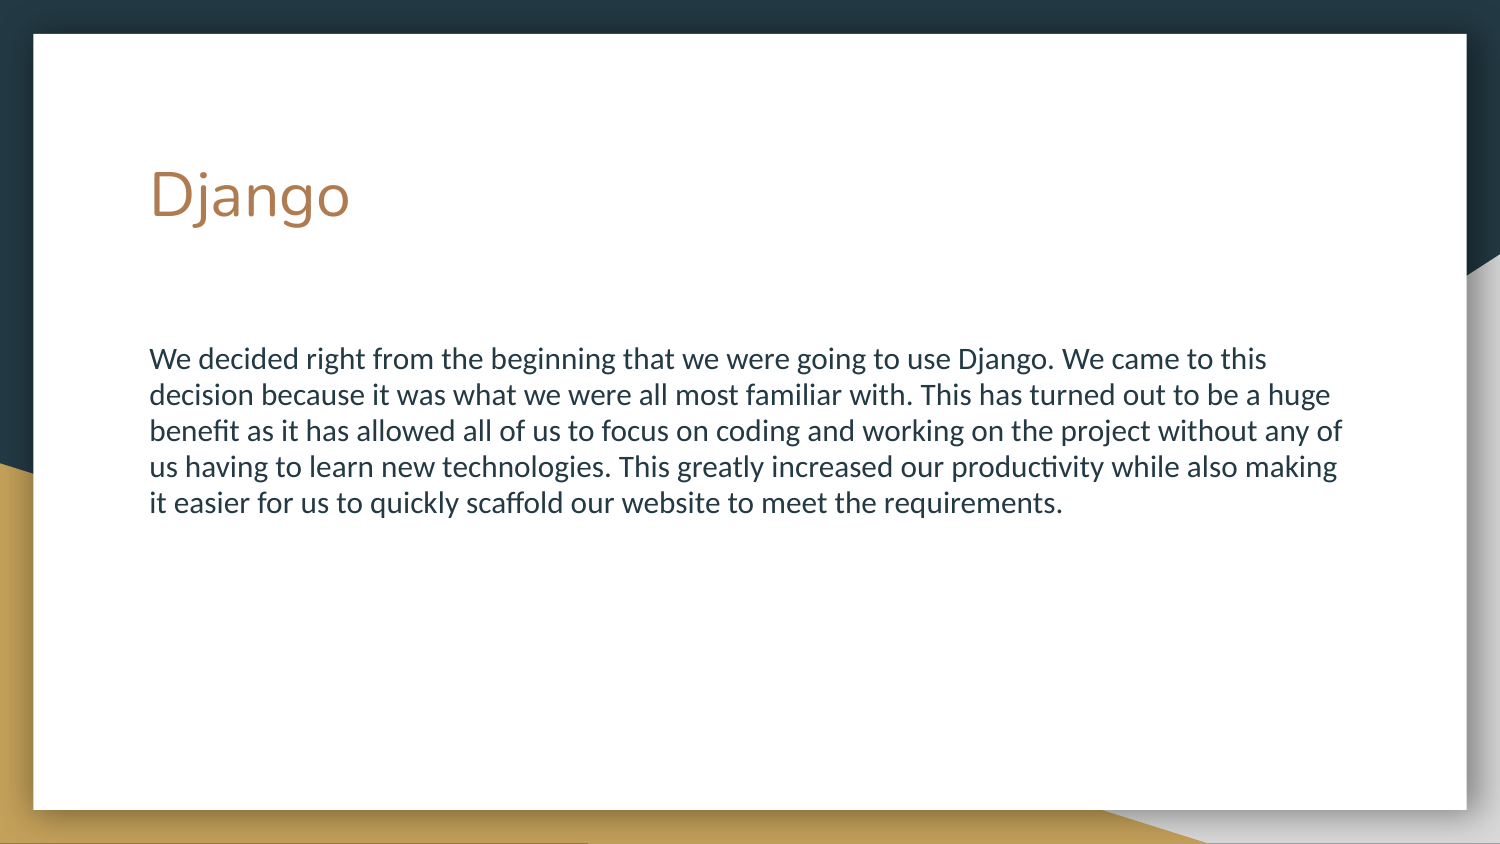

# Django
We decided right from the beginning that we were going to use Django. We came to this decision because it was what we were all most familiar with. This has turned out to be a huge benefit as it has allowed all of us to focus on coding and working on the project without any of us having to learn new technologies. This greatly increased our productivity while also making it easier for us to quickly scaffold our website to meet the requirements.